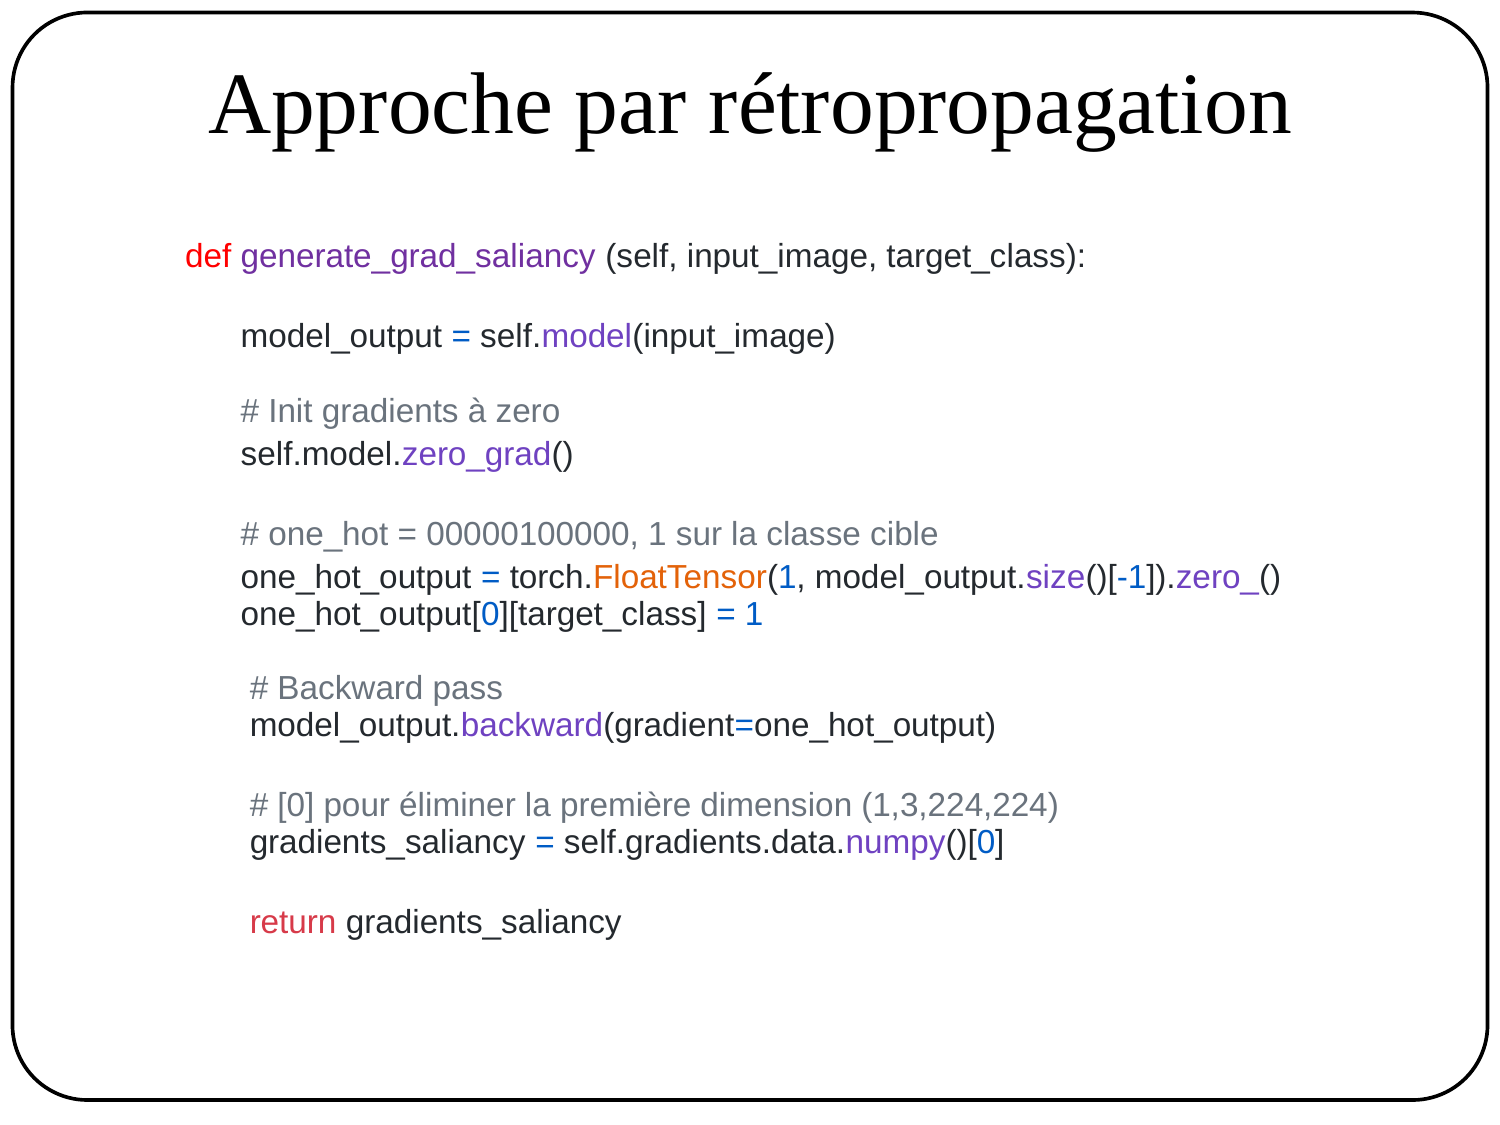

# Approche par rétropropagation

| def generate\_grad\_saliancy (self, input\_image, target\_class): |
| --- |
| model\_output = self.model(input\_image) # Init gradients à zero |
| self.model.zero\_grad() |
| # one\_hot = 00000100000, 1 sur la classe cible |
| one\_hot\_output = torch.FloatTensor(1, model\_output.size()[-1]).zero\_() one\_hot\_output[0][target\_class] = 1 # Backward pass model\_output.backward(gradient=one\_hot\_output) |
| # [0] pour éliminer la première dimension (1,3,224,224) gradients\_saliancy = self.gradients.data.numpy()[0] |
| return gradients\_saliancy |